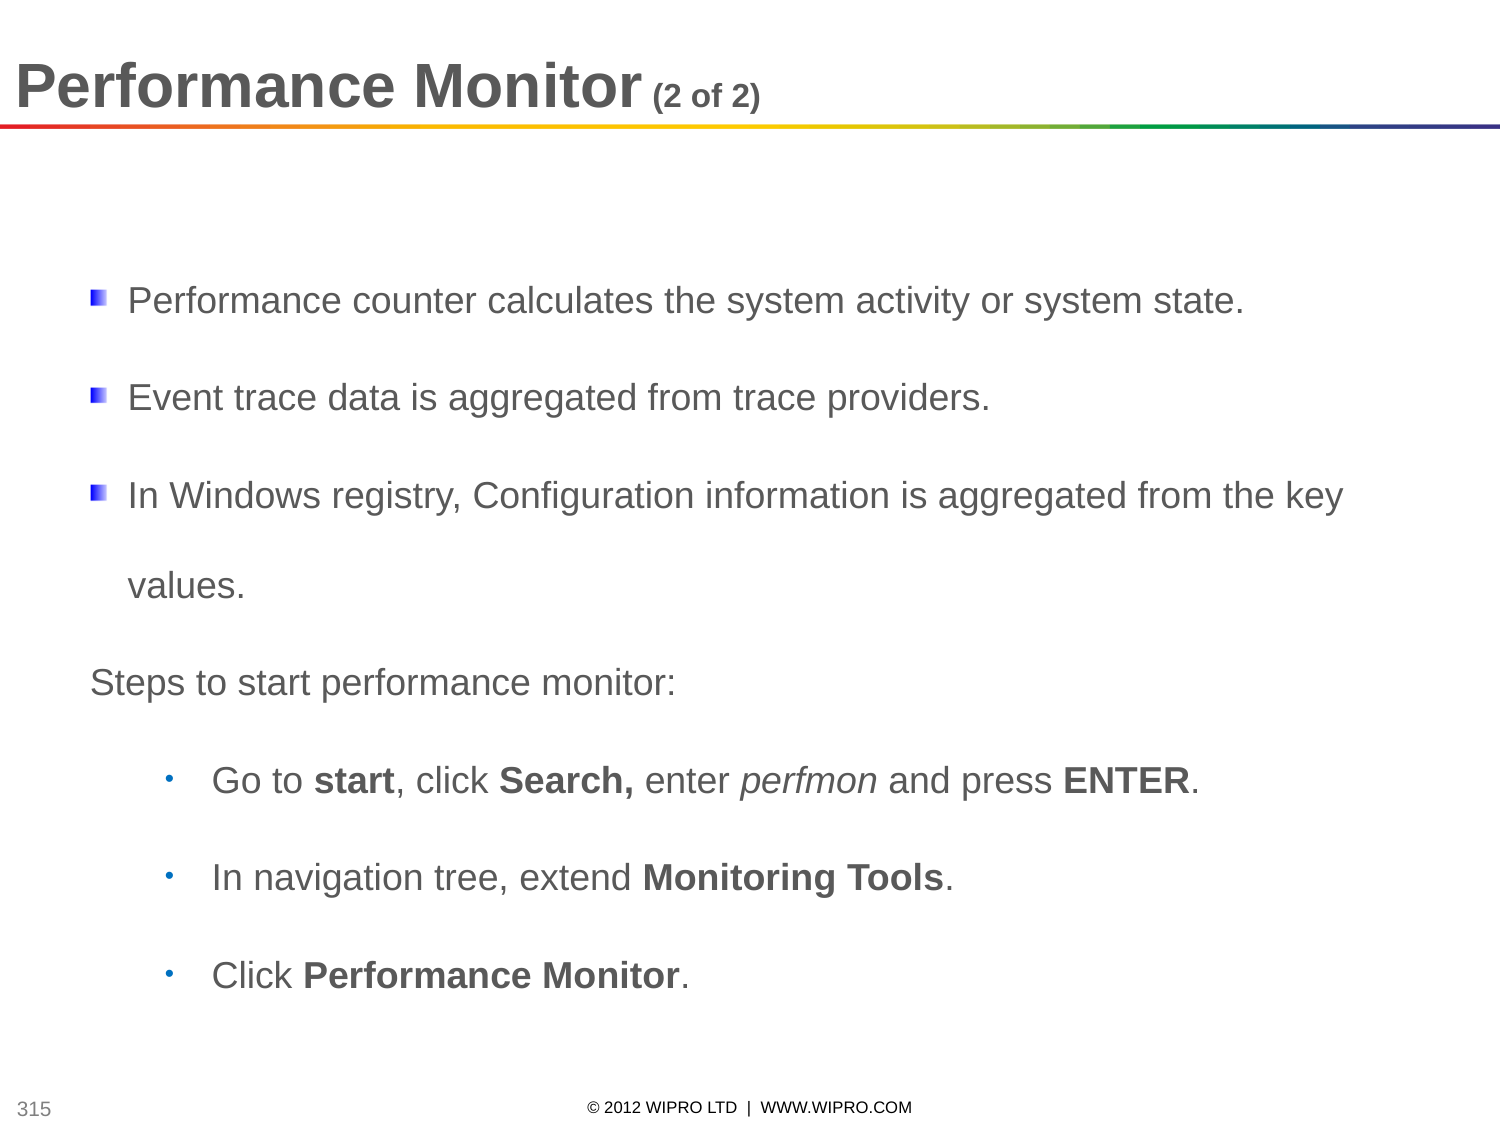

Performance Monitor (2 of 2)
Performance counter calculates the system activity or system state.
Event trace data is aggregated from trace providers.
In Windows registry, Configuration information is aggregated from the key values.
Steps to start performance monitor:
Go to start, click Search, enter perfmon and press ENTER.
In navigation tree, extend Monitoring Tools.
Click Performance Monitor.